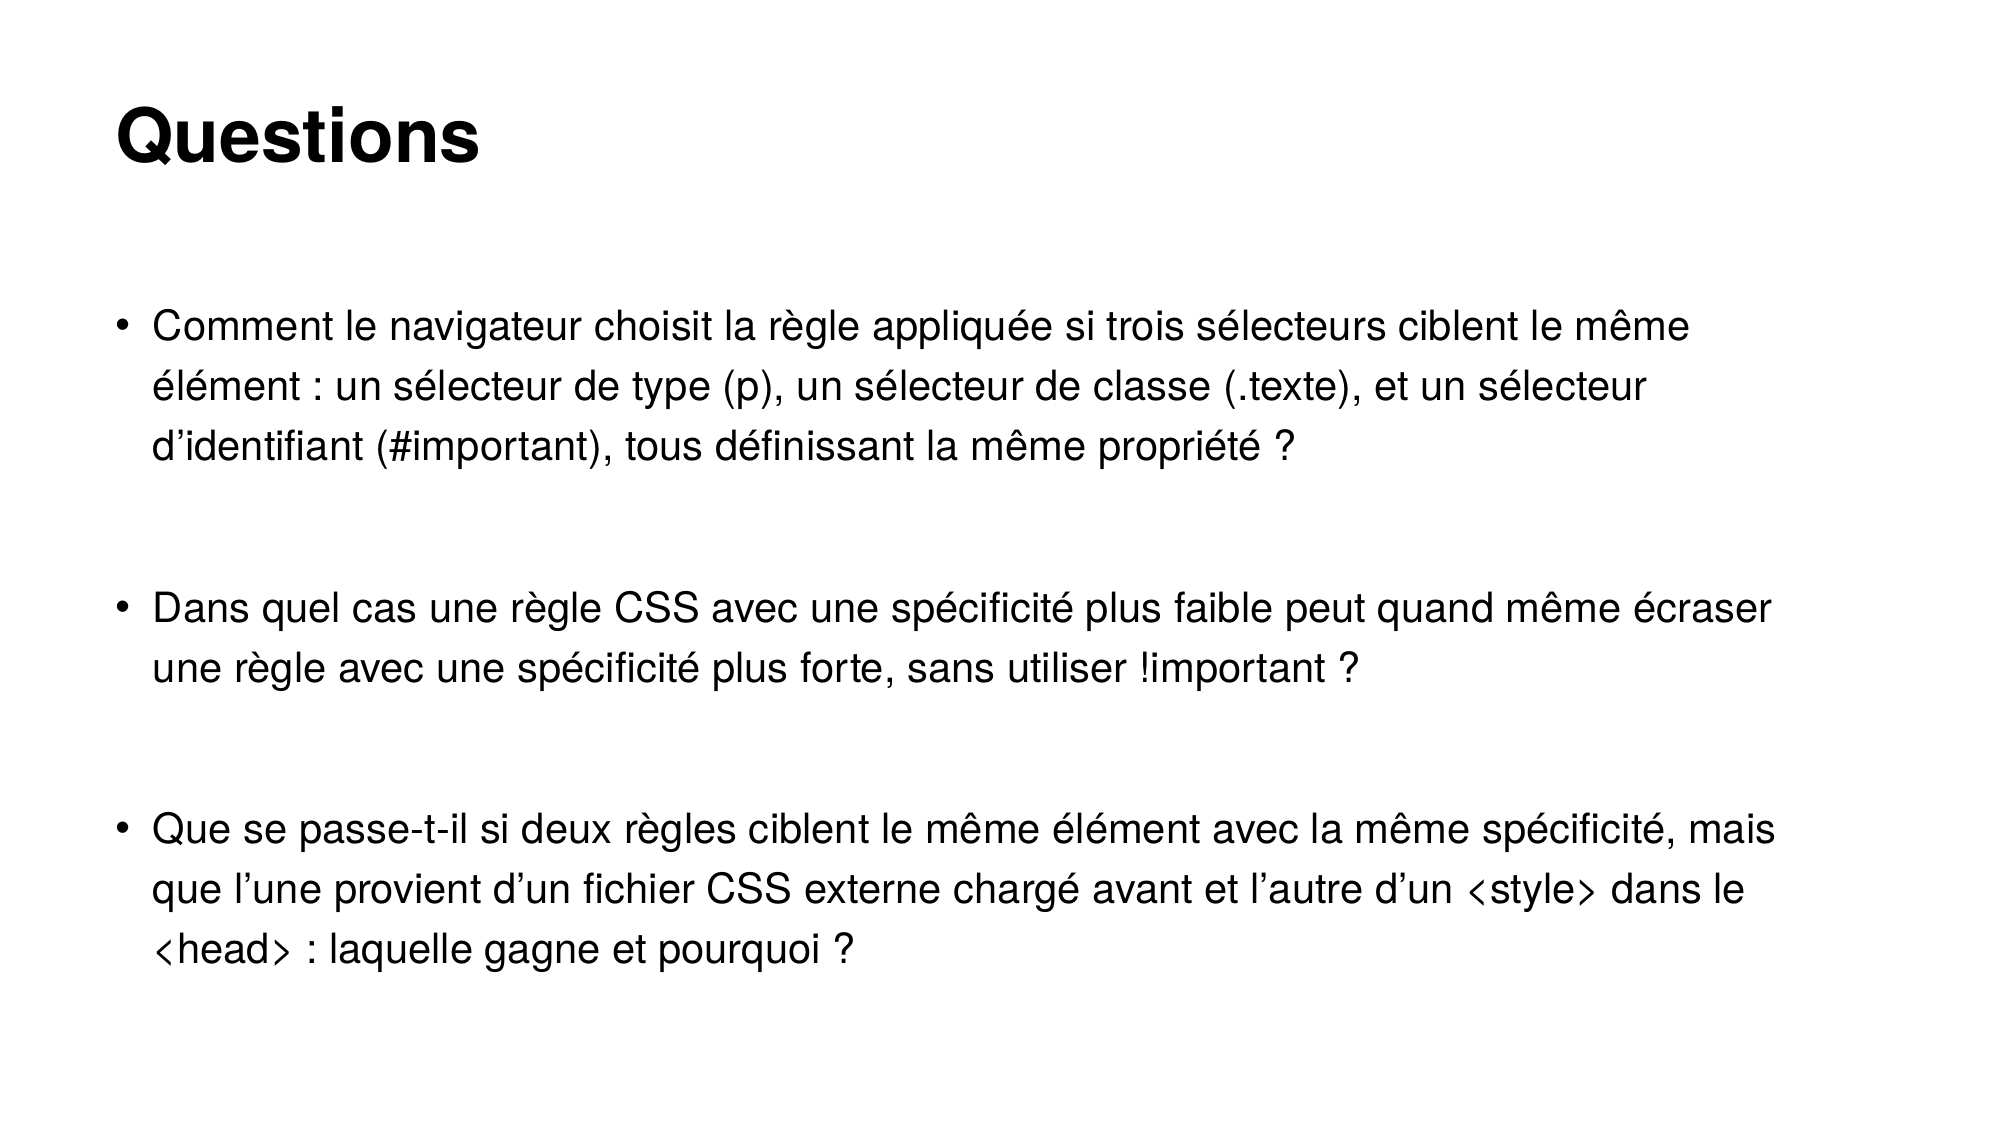

# Questions
Comment le navigateur choisit la règle appliquée si trois sélecteurs ciblent le même élément : un sélecteur de type (p), un sélecteur de classe (.texte), et un sélecteur d’identifiant (#important), tous définissant la même propriété ?

Dans quel cas une règle CSS avec une spécificité plus faible peut quand même écraser une règle avec une spécificité plus forte, sans utiliser !important ?

Que se passe-t-il si deux règles ciblent le même élément avec la même spécificité, mais que l’une provient d’un fichier CSS externe chargé avant et l’autre d’un <style> dans le <head> : laquelle gagne et pourquoi ?